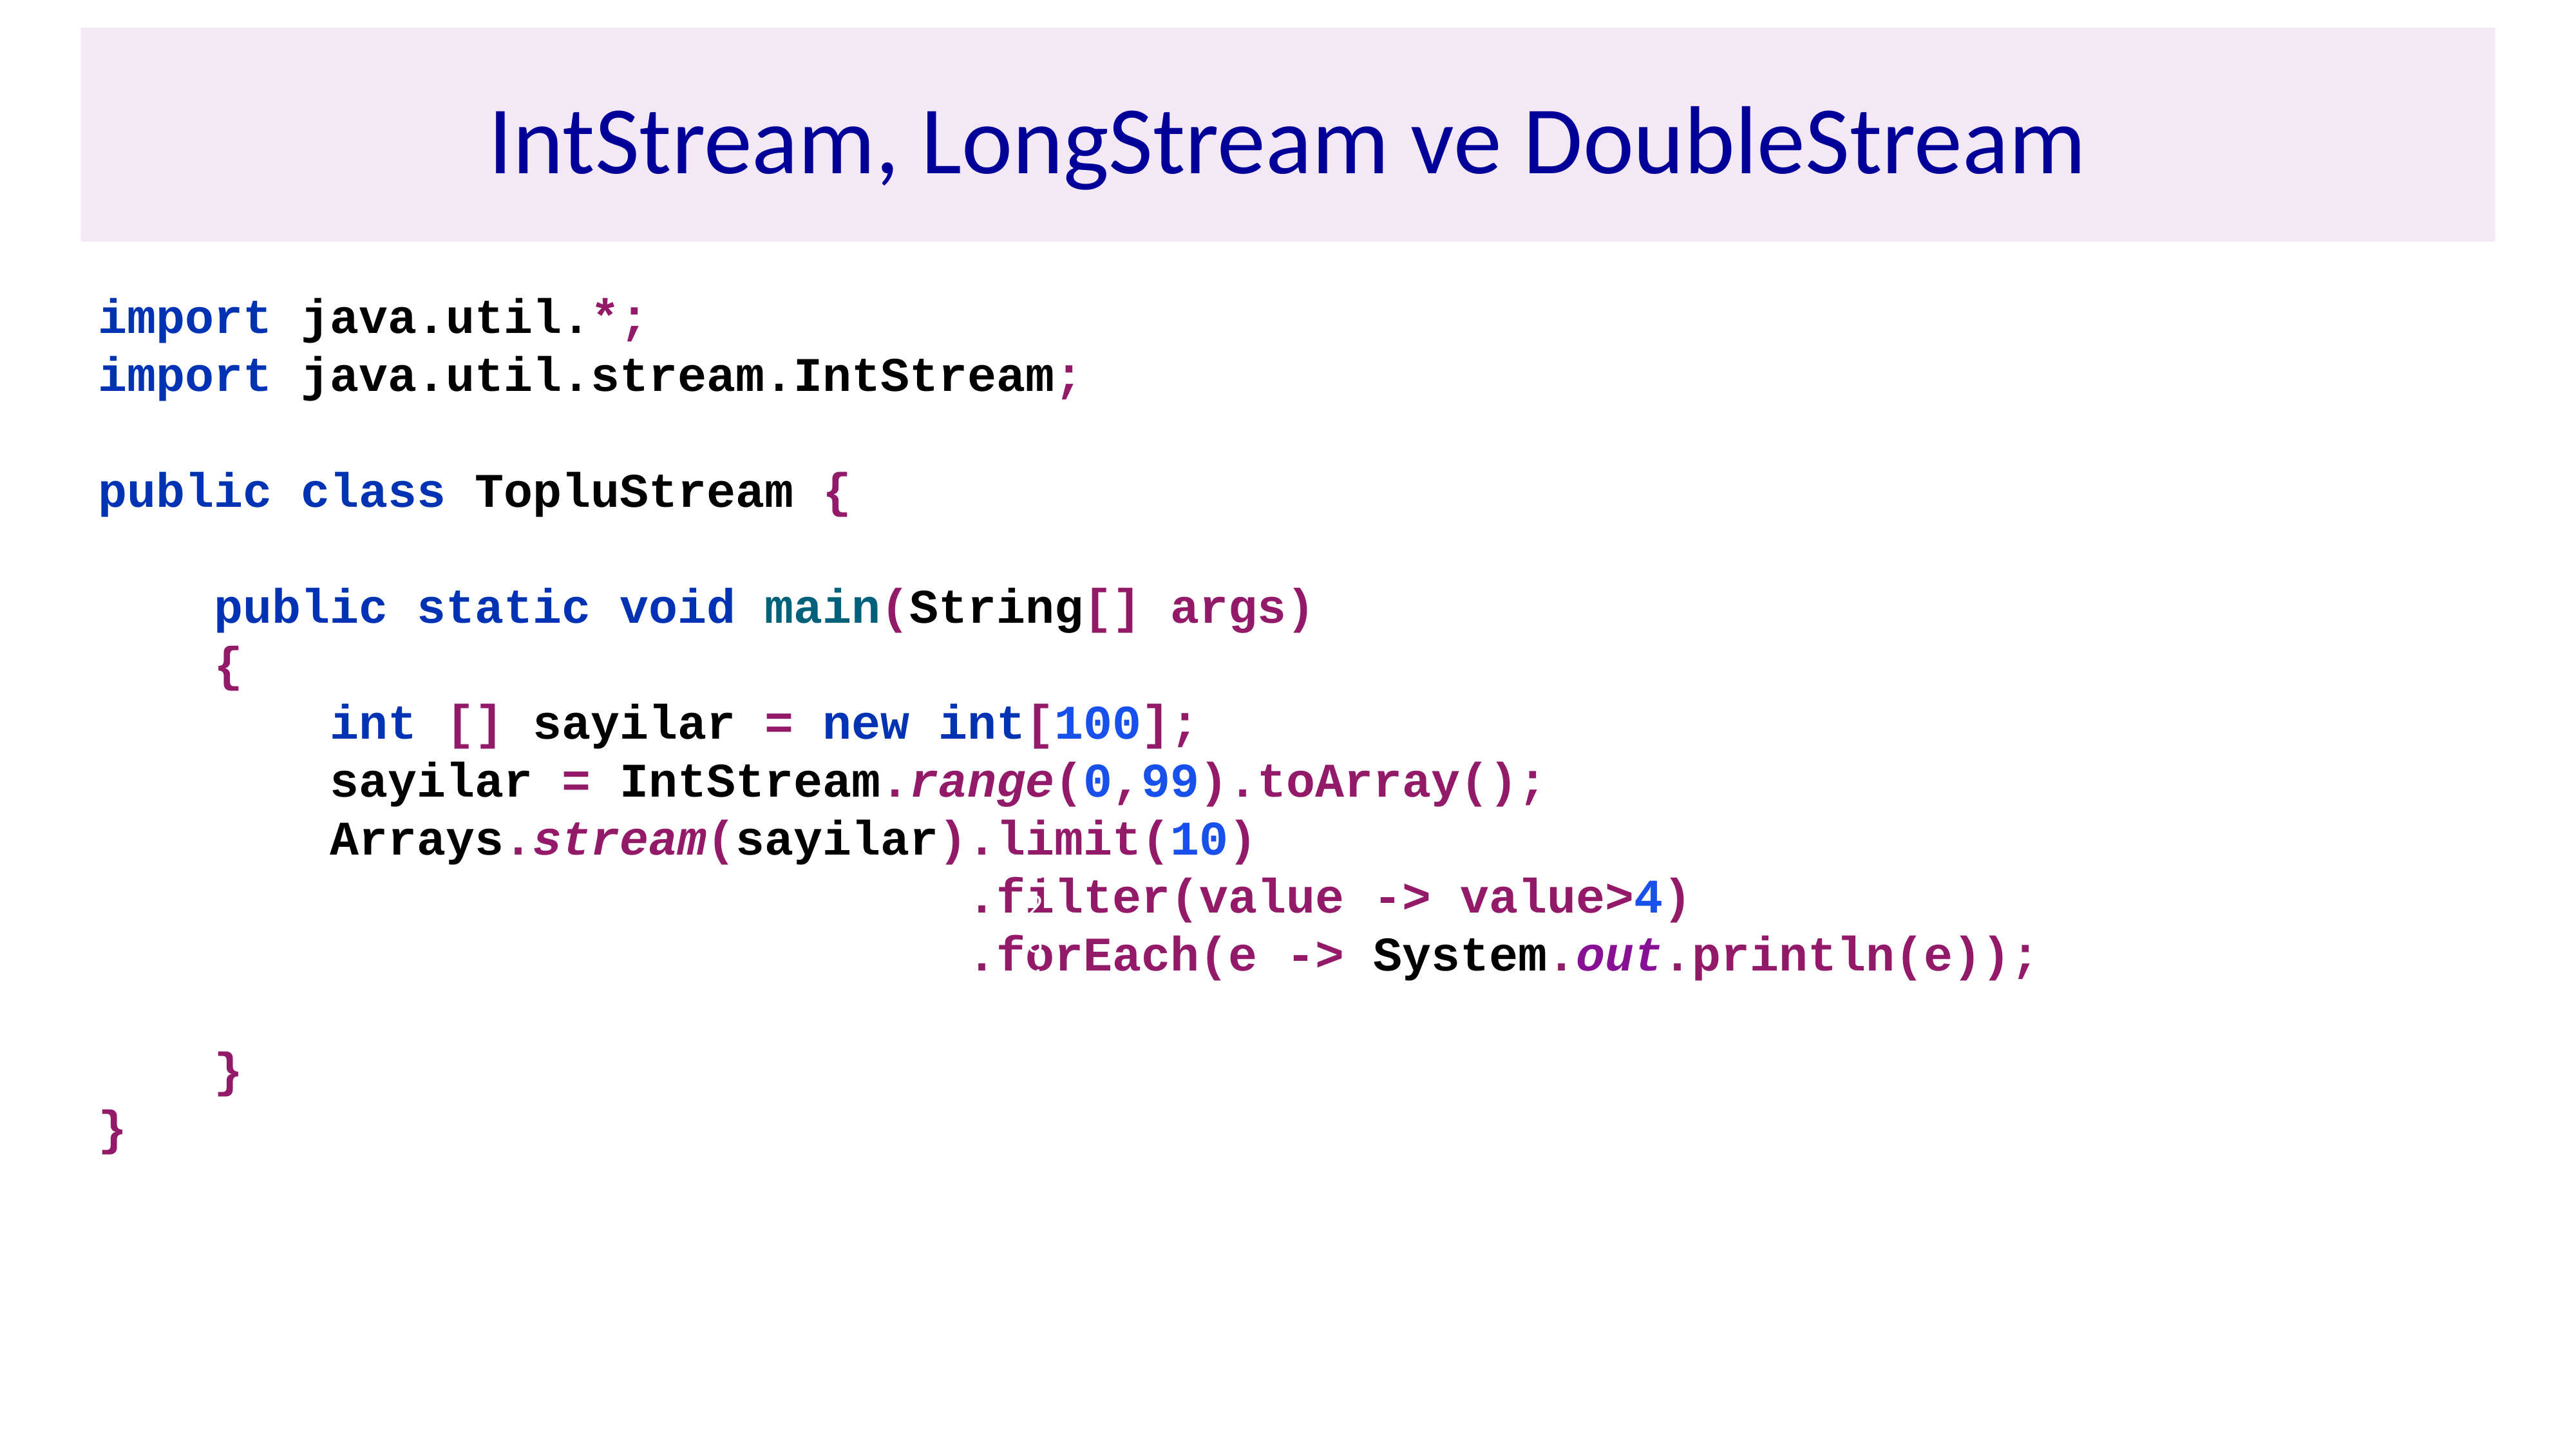

# IntStream, LongStream ve DoubleStream
import java.util.*;
import java.util.stream.IntStream;
public class TopluStream {
    public static void main(String[] args)
    {
        int [] sayilar = new int[100];
        sayilar = IntStream.range(0,99).toArray();
        Arrays.stream(sayilar).limit(10)
                              .filter(value -> value>4)
                              .forEach(e -> System.out.println(e));
    }
}
1
2
3
4